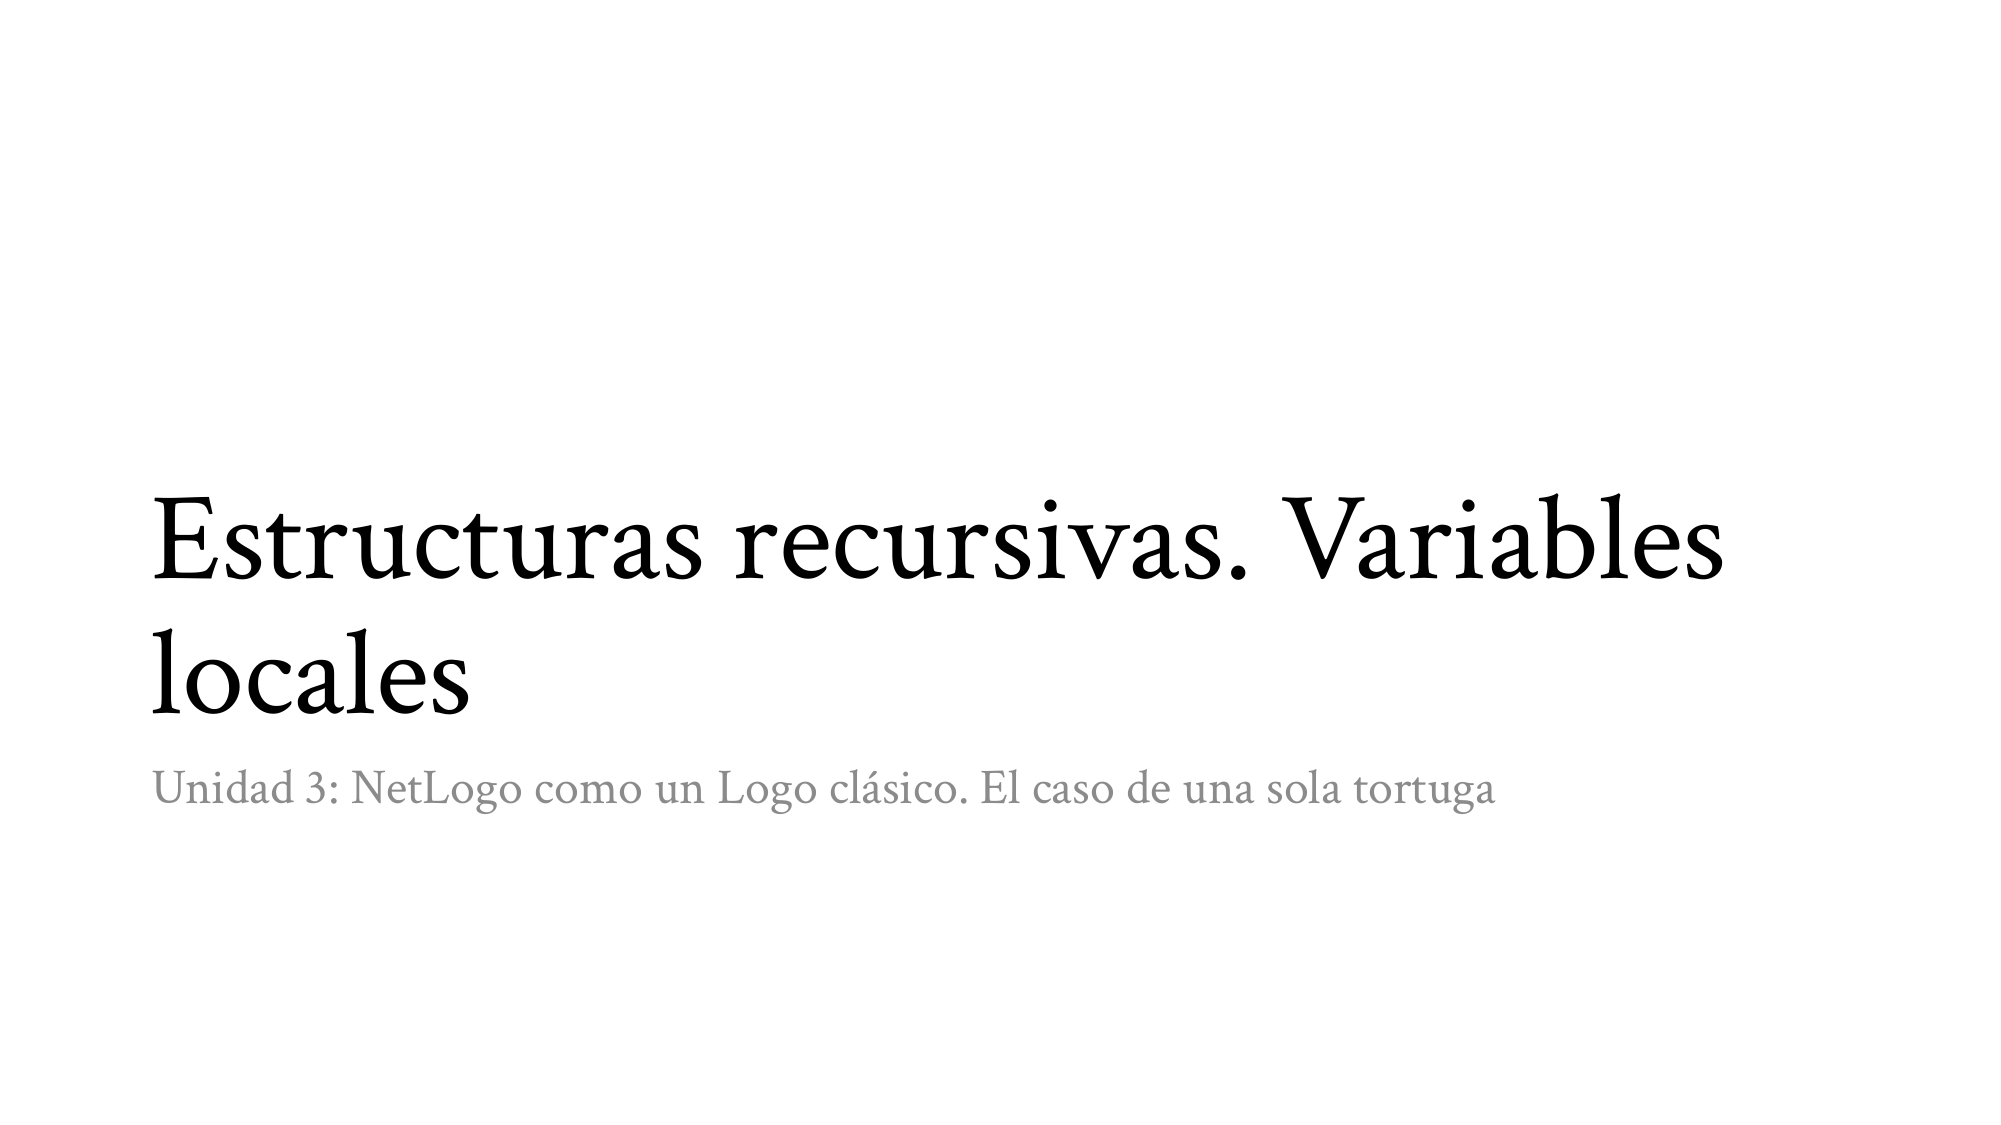

# Estructuras recursivas. Variables locales
Unidad 3: NetLogo como un Logo clásico. El caso de una sola tortuga